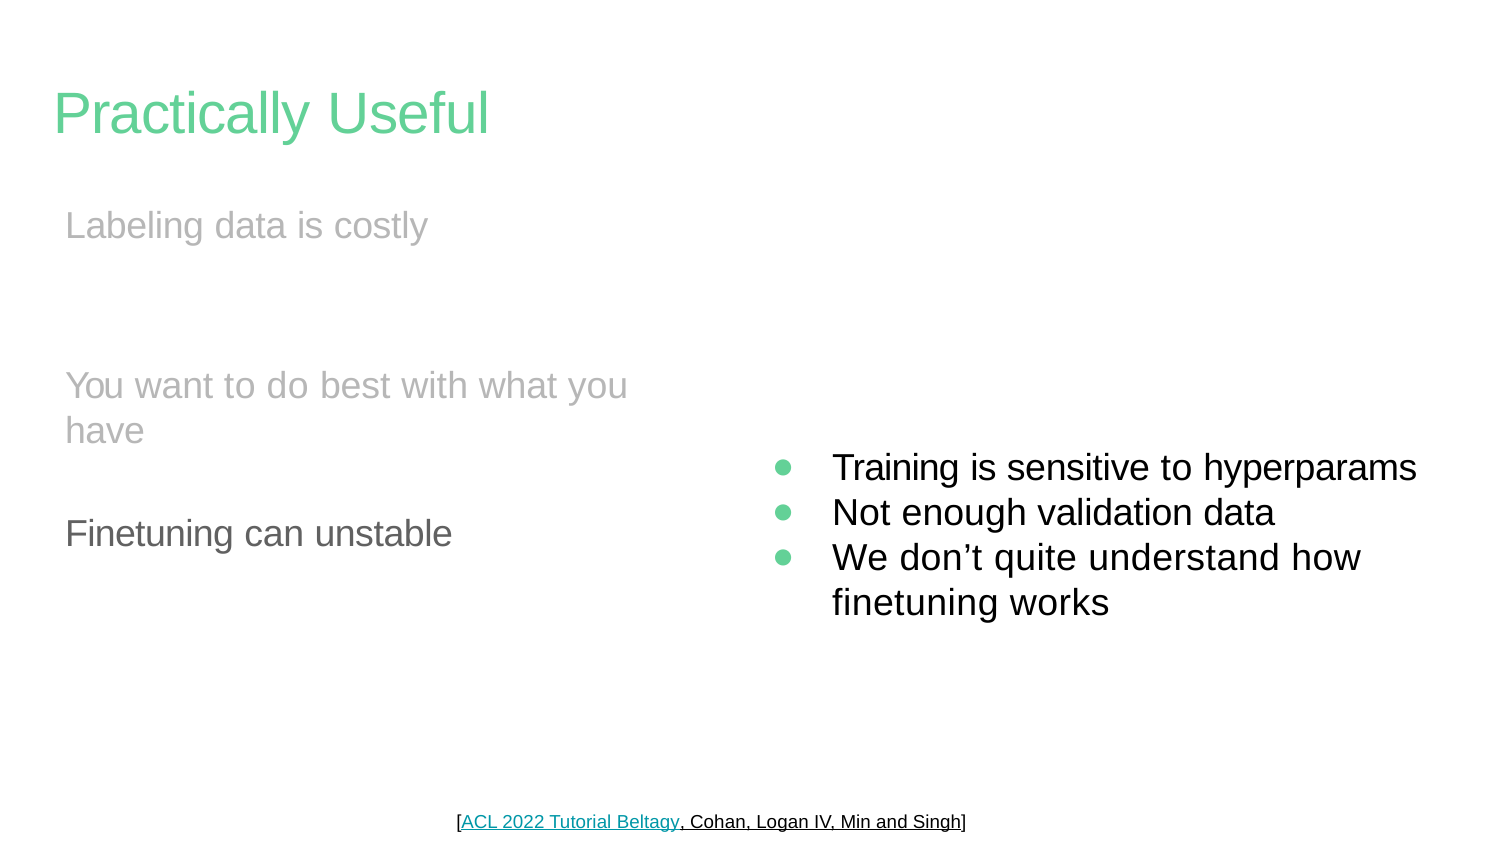

# Practically Useful
Labeling data is costly

You want to do best with what you have
Training is sensitive to hyperparams
Not enough validation data
We don’t quite understand how finetuning works
Finetuning can unstable
[ACL 2022 Tutorial Beltagy, Cohan, Logan IV, Min and Singh]